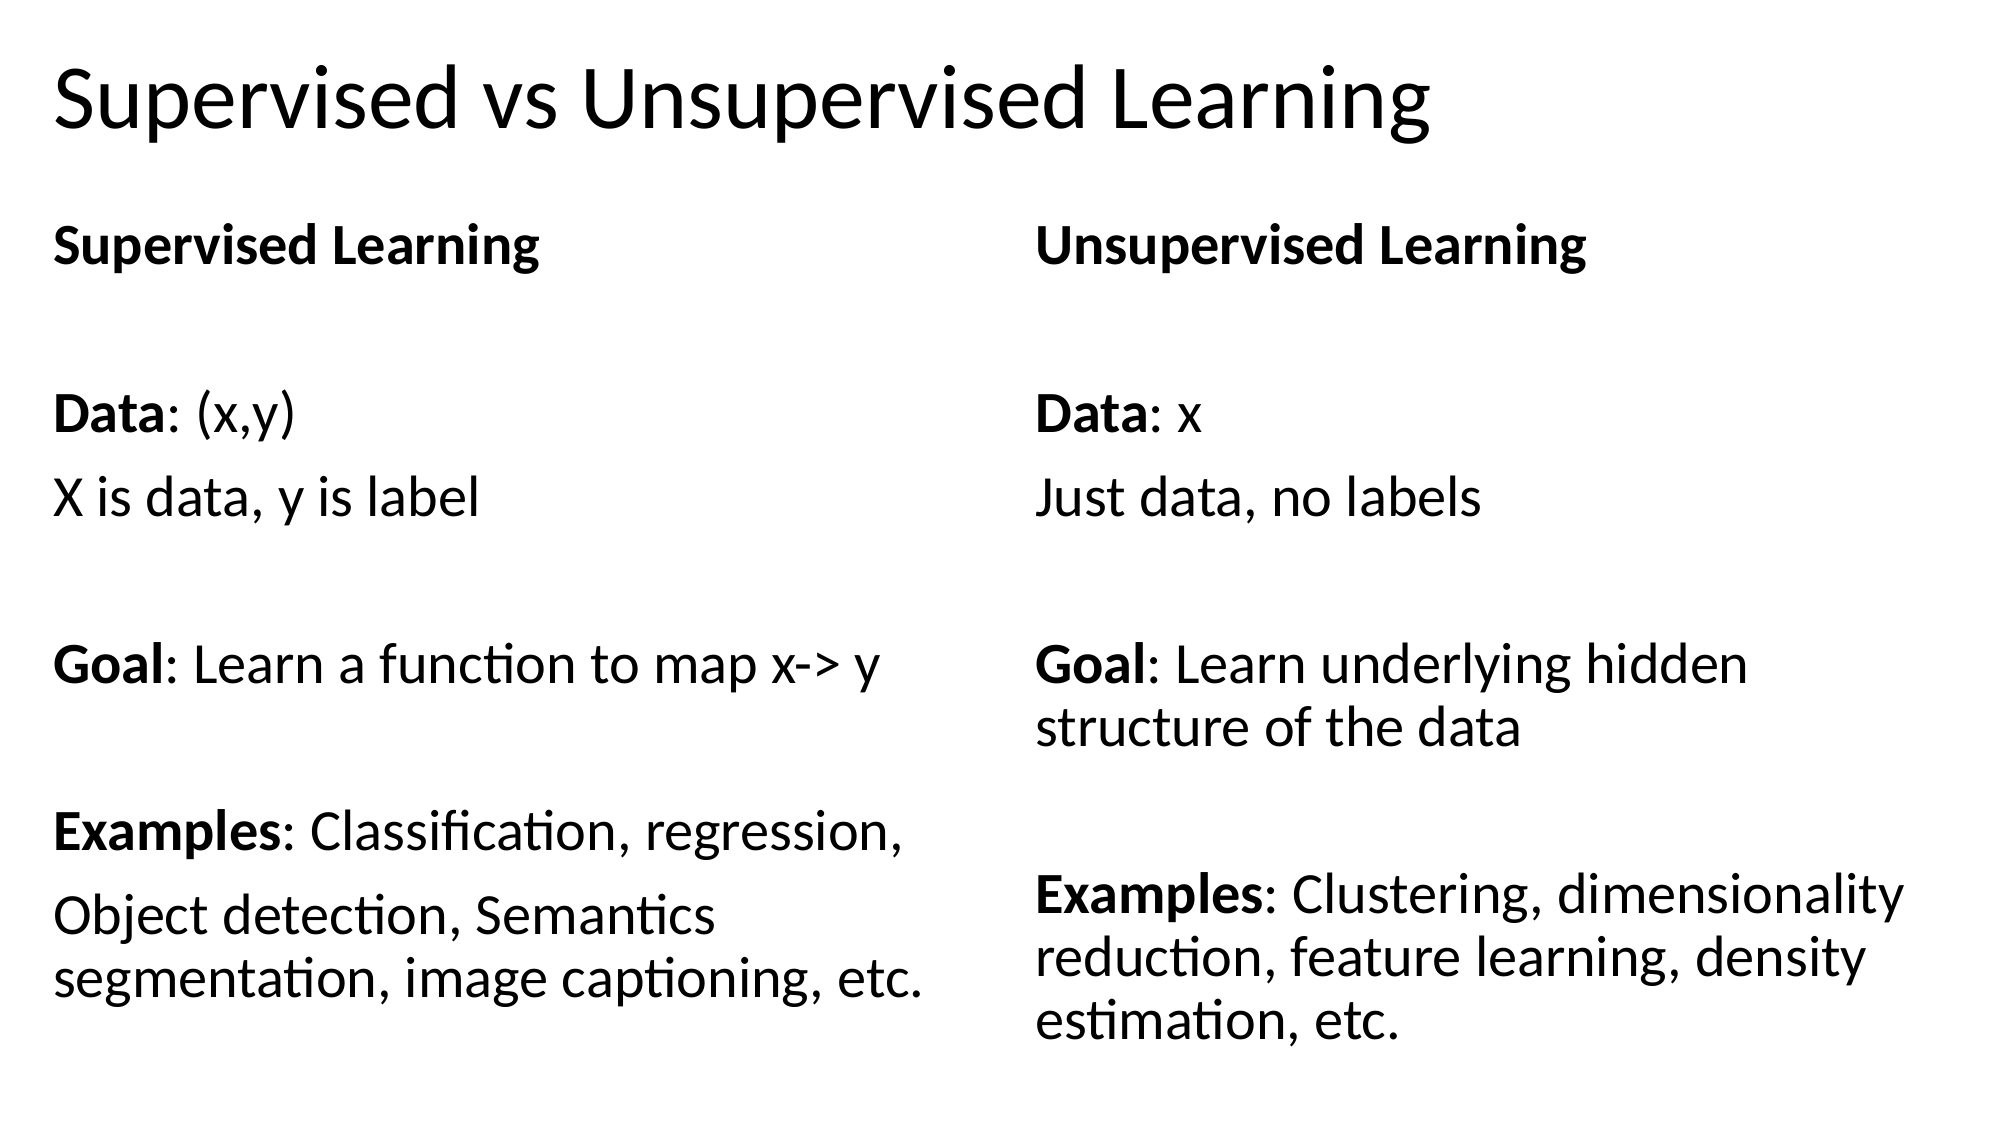

Supervised vs Unsupervised Learning
Unsupervised Learning

Data: x
Just data, no labels

Goal: Learn underlying hidden structure of the data

Examples: Clustering, dimensionality reduction, feature learning, density estimation, etc.

Supervised Learning

Data: (x,y)
X is data, y is label

Goal: Learn a function to map x-> y

Examples: Classification, regression,
Object detection, Semantics segmentation, image captioning, etc.